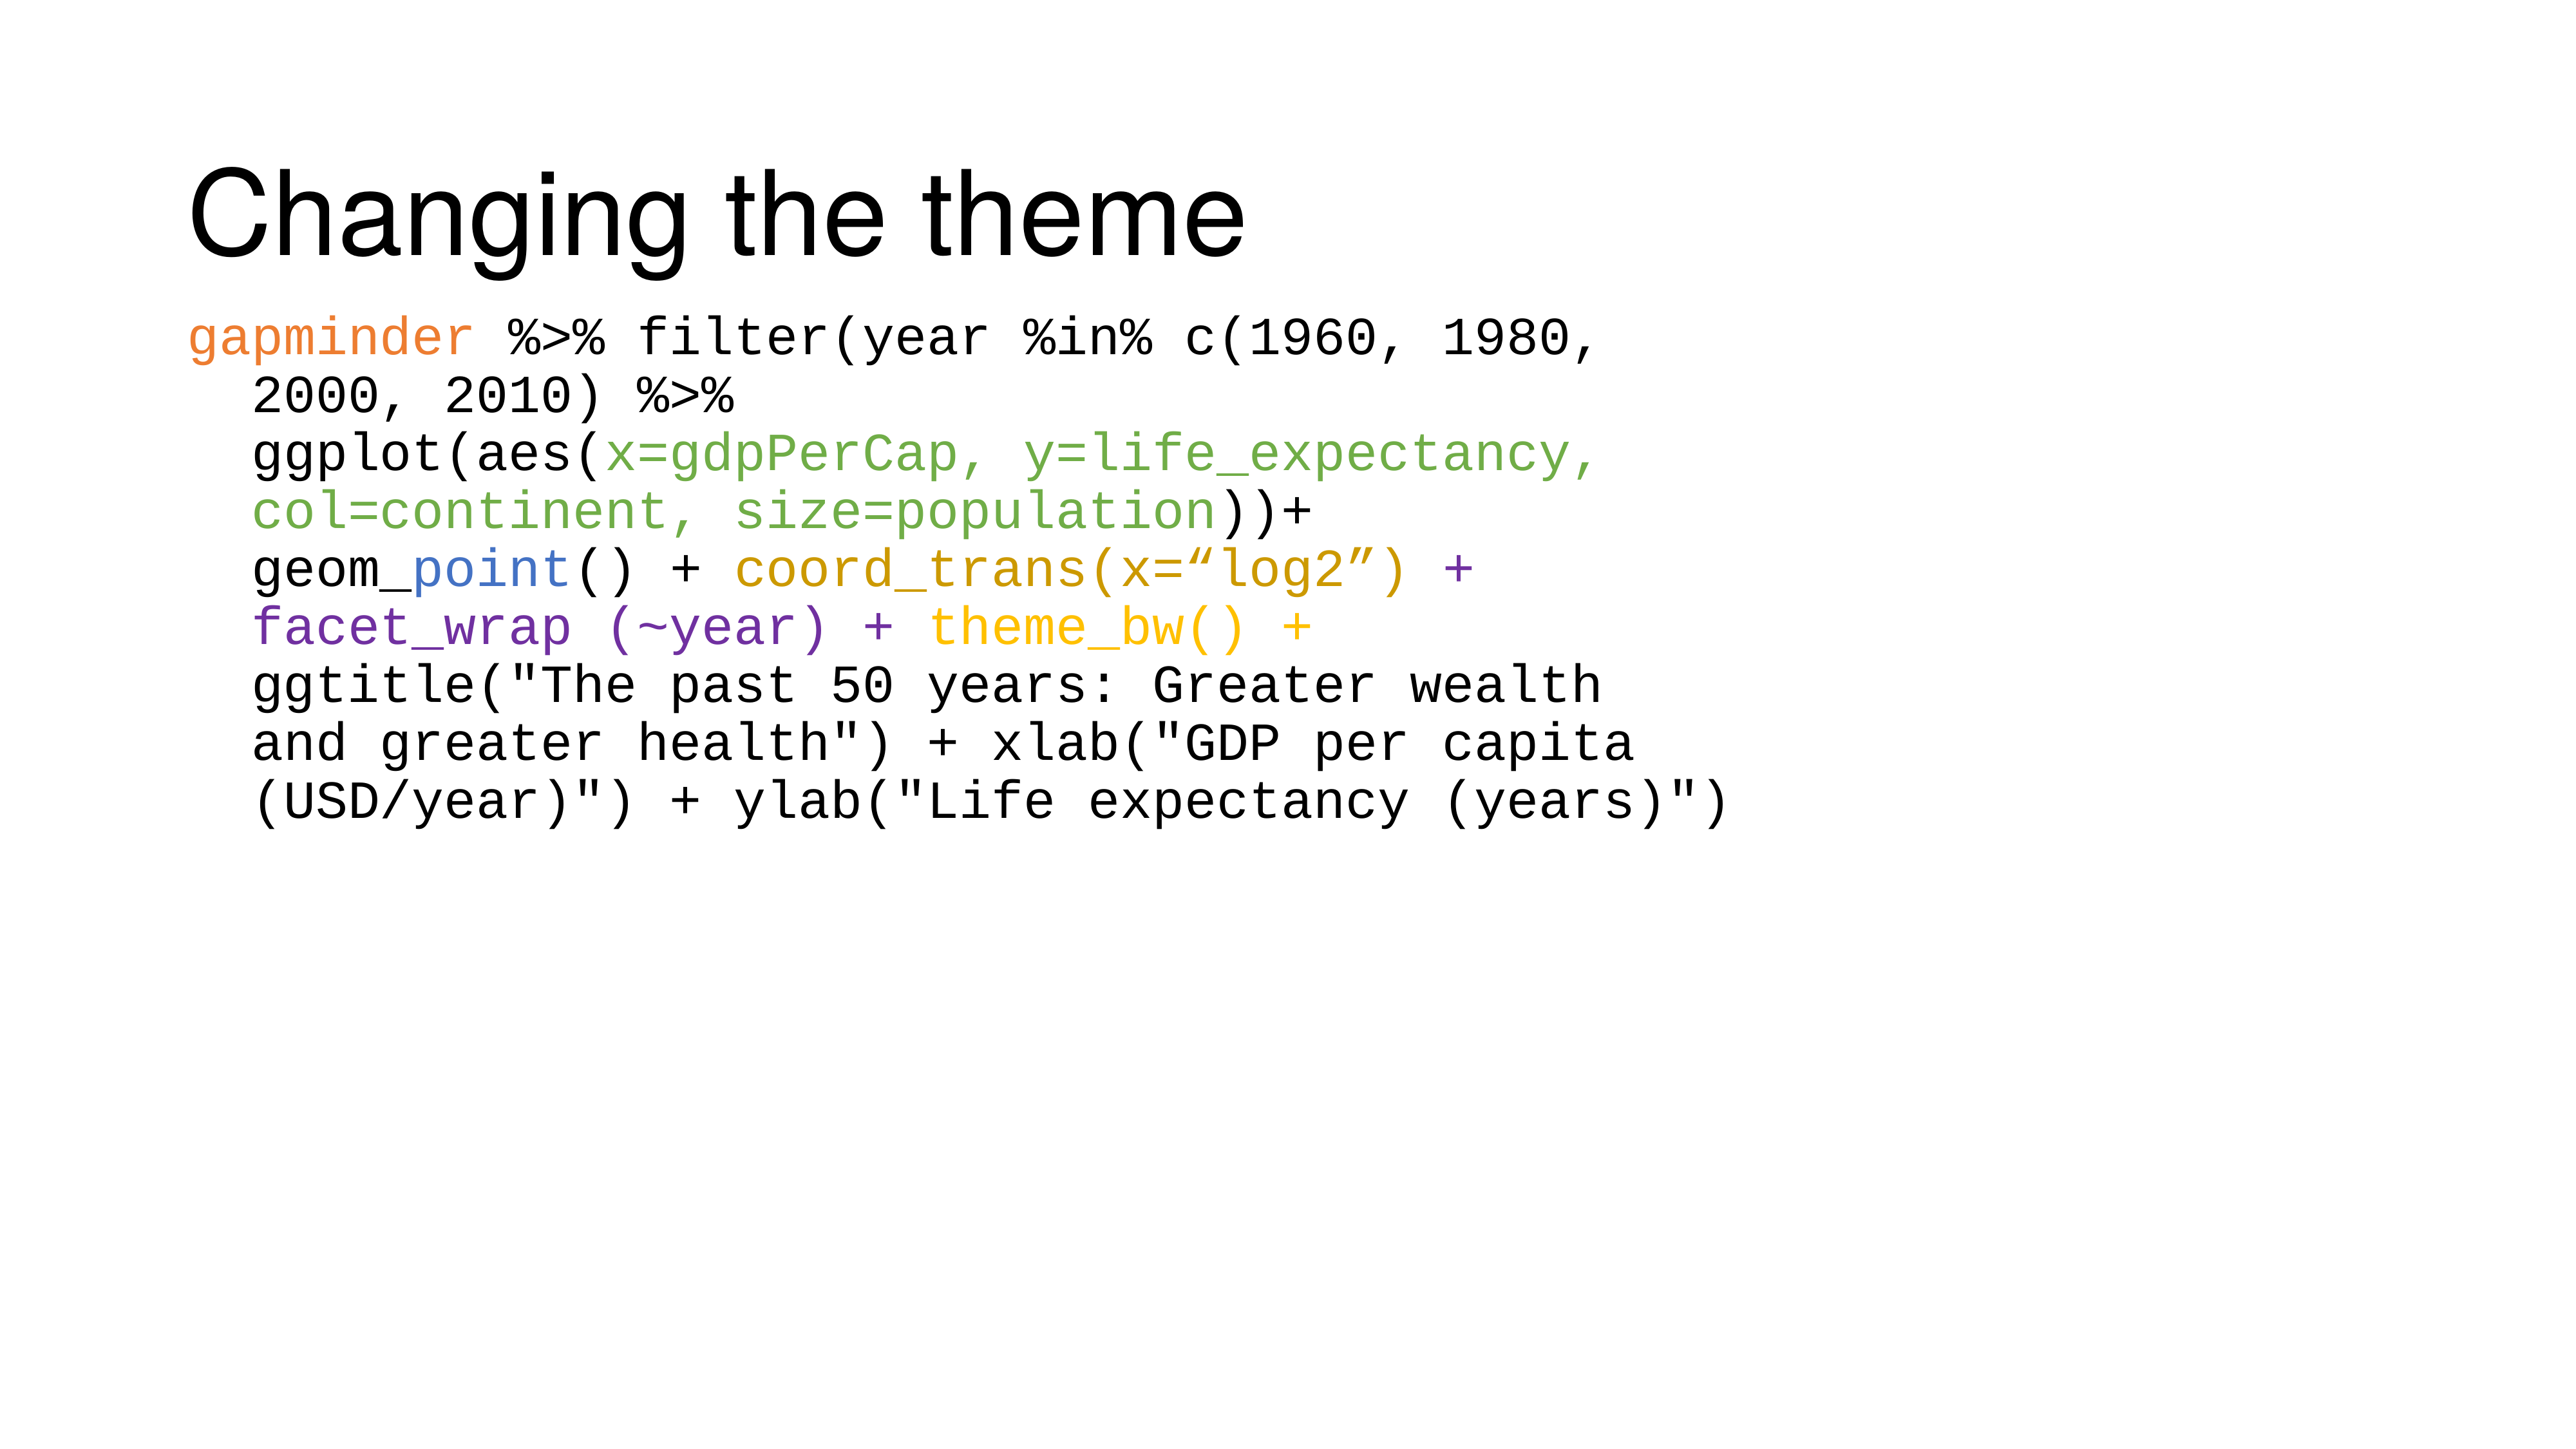

# Changing the theme
gapminder %>% filter(year %in% c(1960, 1980,
  2000, 2010) %>%
  ggplot(aes(x=gdpPerCap, y=life_expectancy,
  col=continent, size=population))+
  geom_point() + coord_trans(x=“log2”) +
  facet_wrap (~year) + theme_bw() +
  ggtitle("The past 50 years: Greater wealth
  and greater health") + xlab("GDP per capita
  (USD/year)") + ylab("Life expectancy (years)")